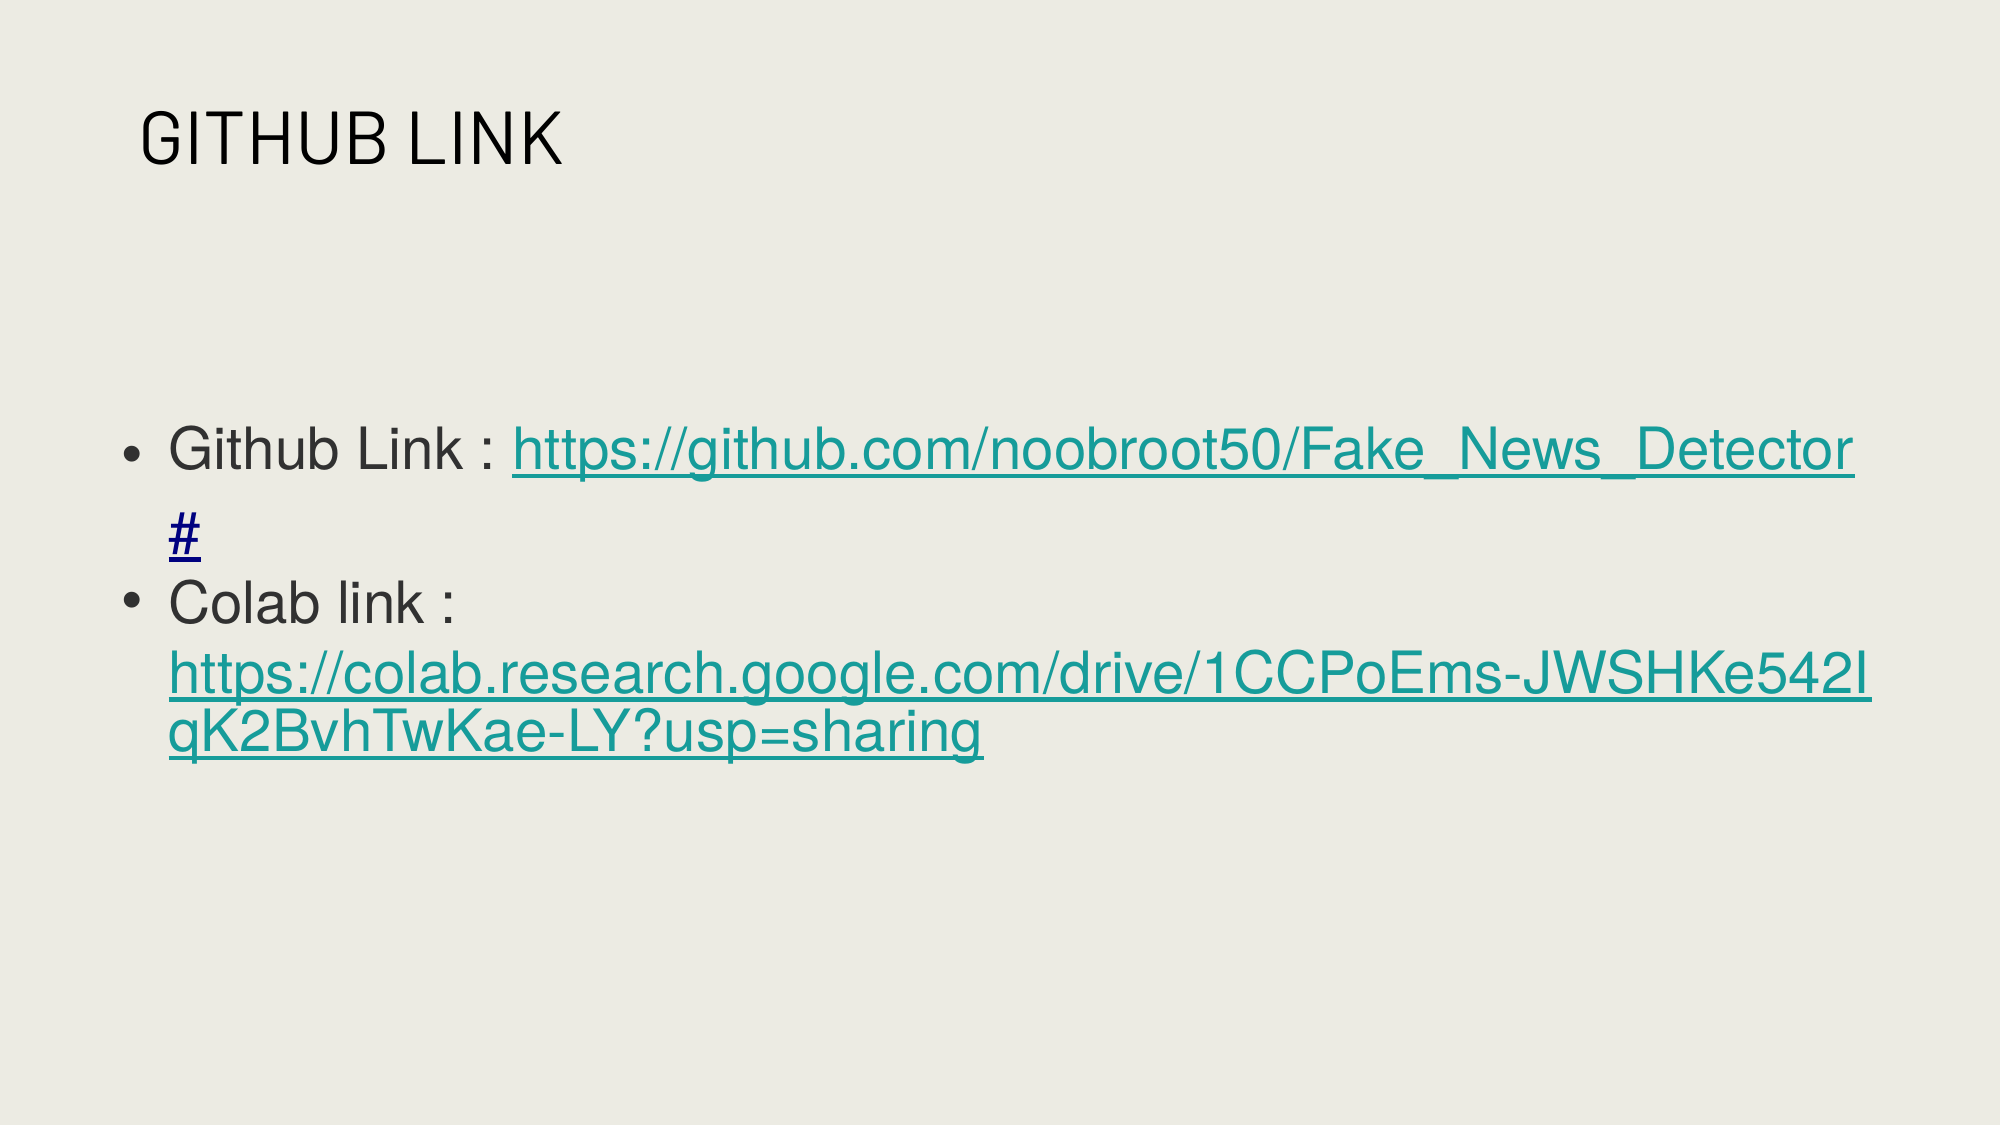

GITHUB LINK

Github Link : https://github.com/noobroot50/Fake_News_Detector#
Colab link :https://colab.research.google.com/drive/1CCPoEms-JWSHKe542IqK2BvhTwKae-LY?usp=sharing